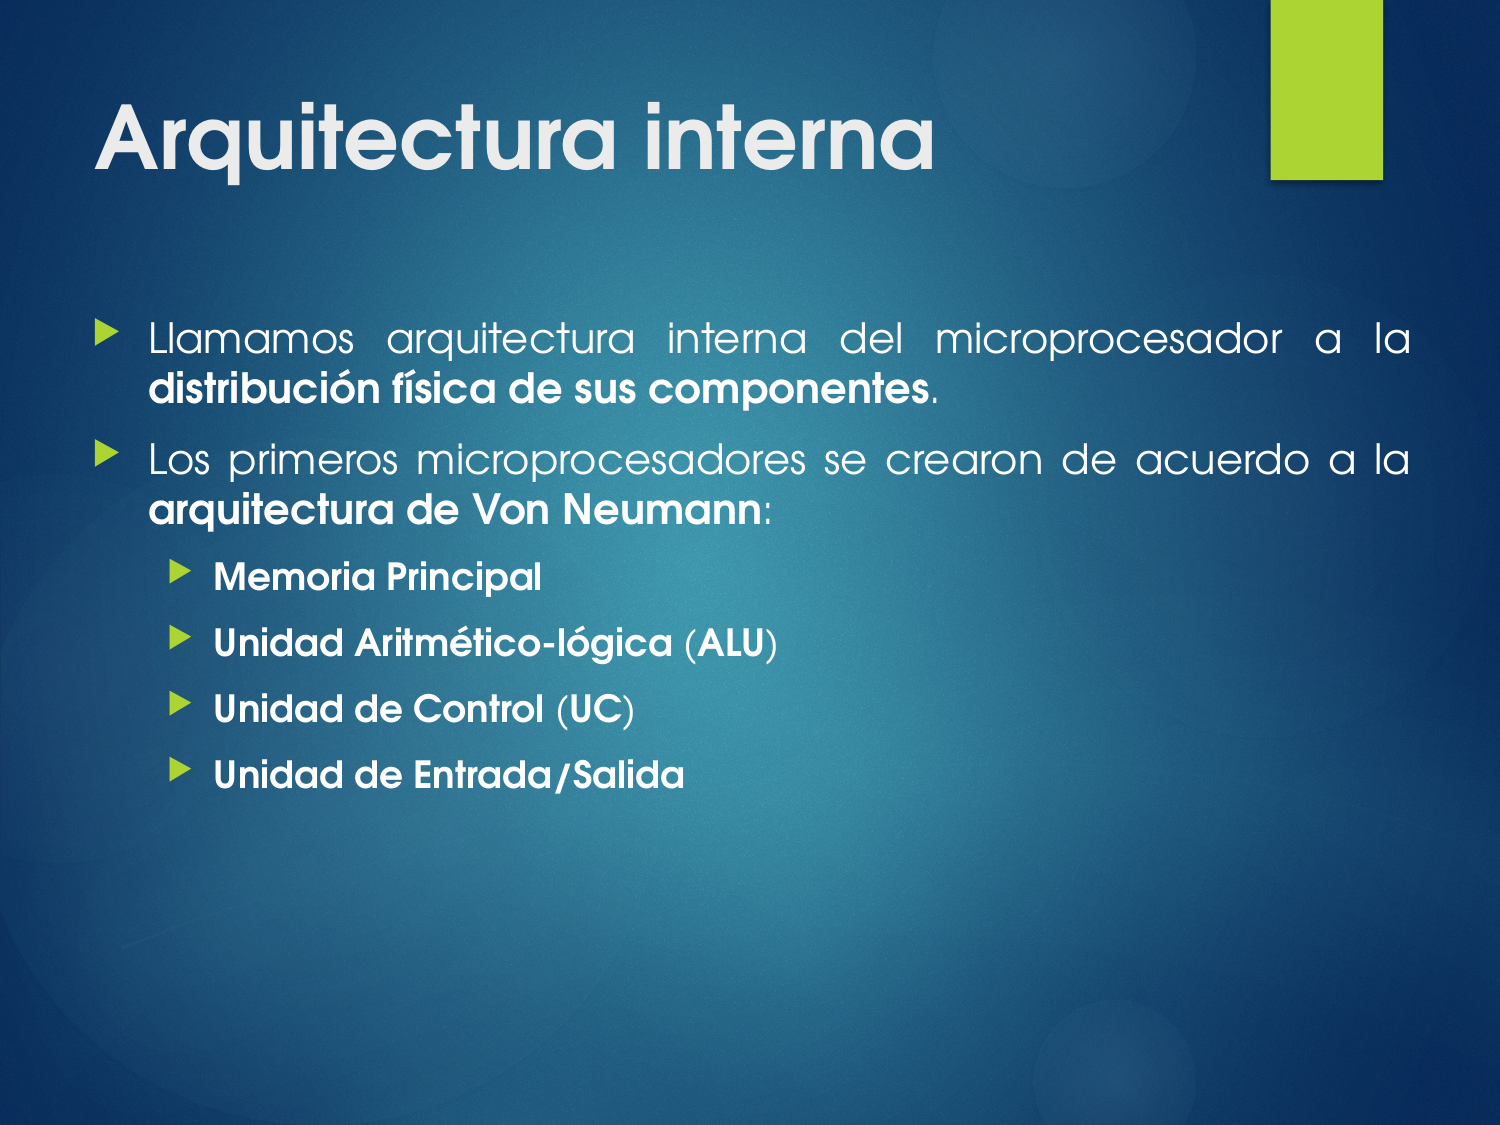

# Arquitectura interna
Llamamos arquitectura interna del microprocesador a la distribución física de sus componentes.
Los primeros microprocesadores se crearon de acuerdo a la arquitectura de Von Neumann:
Memoria Principal
Unidad Aritmético-lógica (ALU)
Unidad de Control (UC)
Unidad de Entrada/Salida